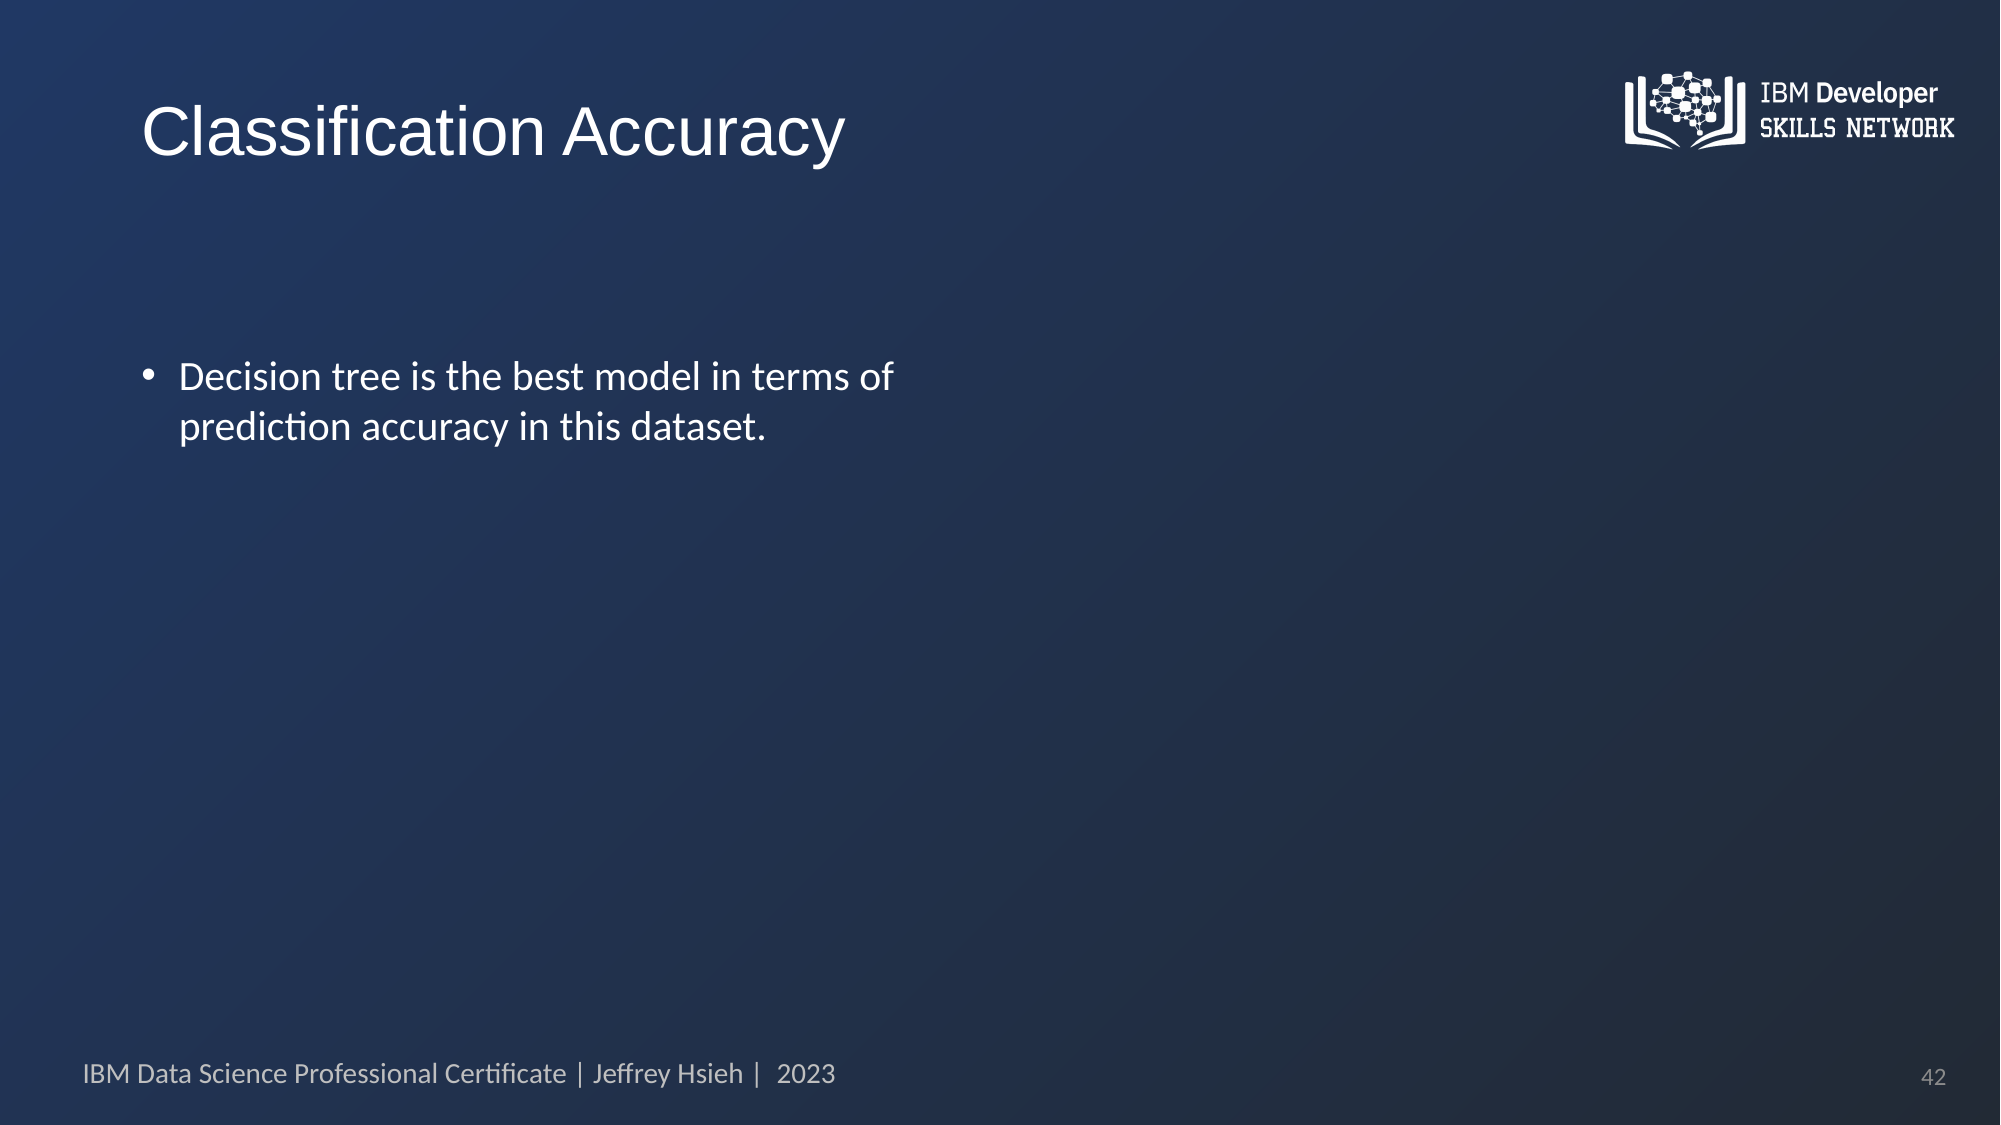

Classification Accuracy
Decision tree is the best model in terms of prediction accuracy in this dataset.
42